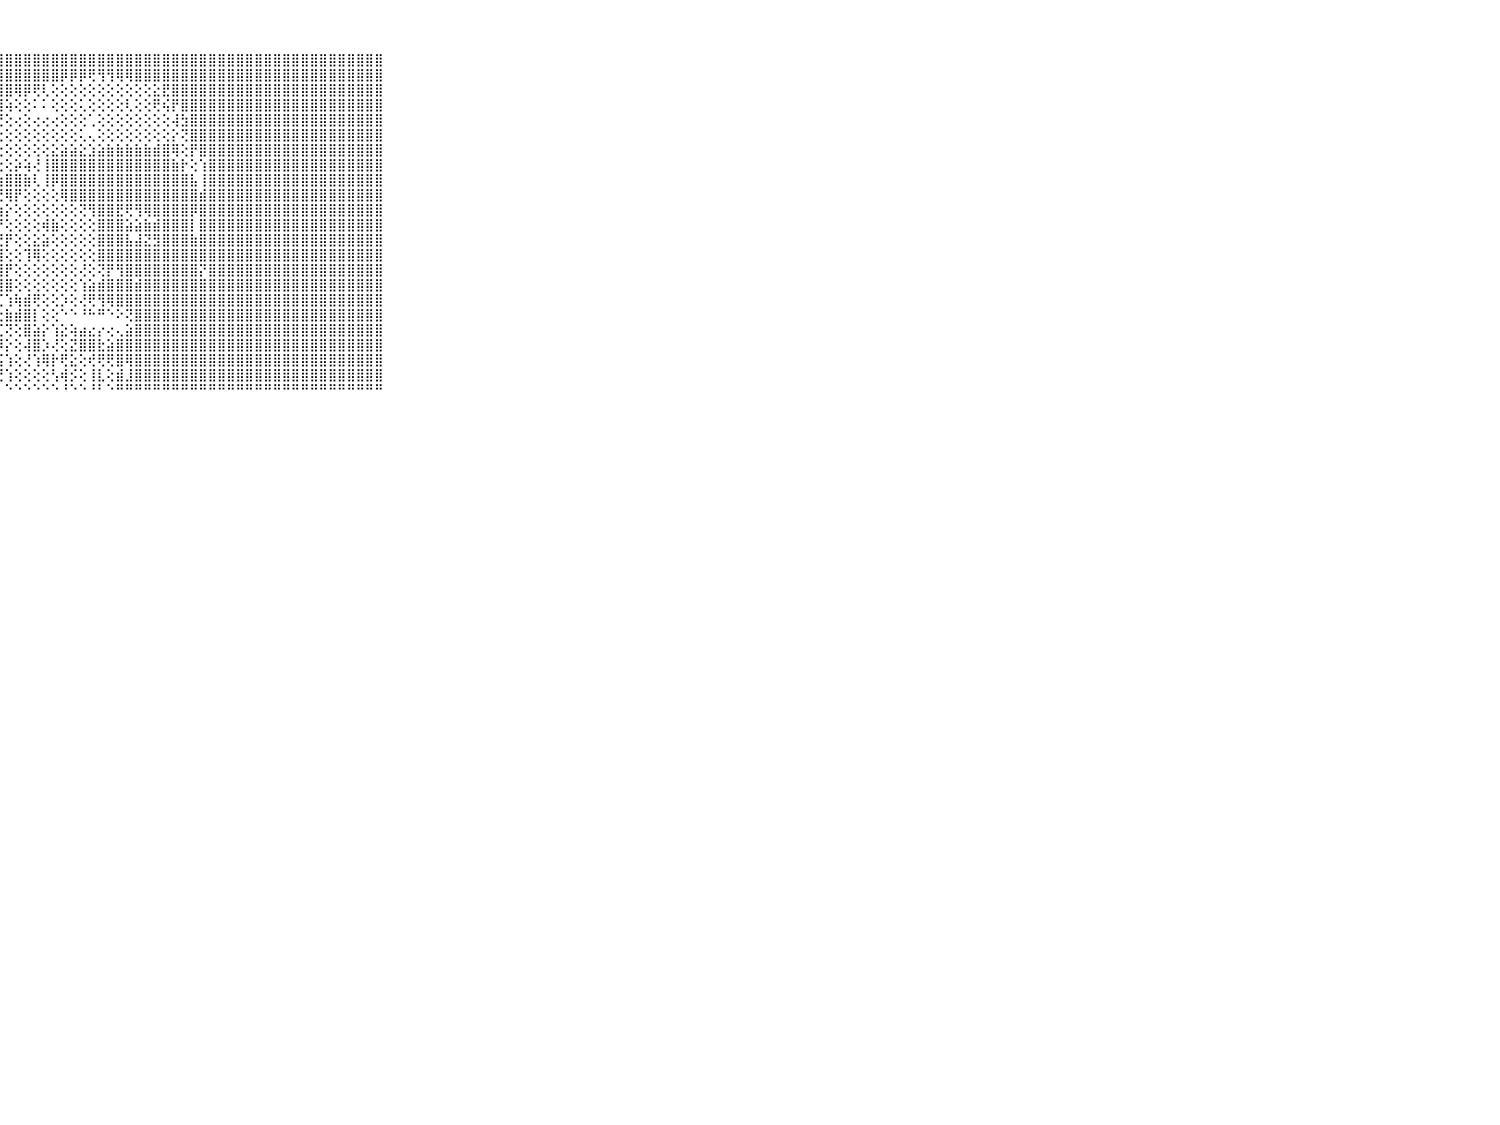

⠀⠀⠀⠀⠀⠀⠀⠀⠀⠀⠀⣿⣿⣿⣿⣿⣿⣿⣿⣿⣿⣿⣿⣿⣿⣿⣿⣿⣿⣿⣿⣿⣿⣿⣿⣿⣿⣿⣿⣿⣿⣿⣿⣿⣿⣿⣿⣿⣿⣿⣿⣿⣿⣿⣿⣿⣿⣿⣿⣿⣿⣿⣿⣿⣿⣿⣿⣿⣿⠀⠀⠀⠀⠀⠀⠀⠀⠀⠀⠀⠀
⠀⠀⠀⠀⠀⠀⠀⠀⠀⠀⠀⣿⣿⣿⣿⣿⣿⣿⣿⣿⣿⣿⣿⣿⣿⣿⣿⣿⣿⣿⣿⣿⣿⣿⡿⡿⡿⢟⢻⢻⢿⢿⣿⣿⣿⣿⣿⣿⣿⣿⣿⣿⣿⣿⣿⣿⣿⣿⣿⣿⣿⣿⣿⣿⣿⣿⣿⣿⣿⠀⠀⠀⠀⠀⠀⠀⠀⠀⠀⠀⠀
⠀⠀⠀⠀⠀⠀⠀⠀⠀⠀⠀⣿⣿⣿⣿⣿⣿⣿⣿⣿⣿⣿⣿⣿⣿⣿⣿⣿⣿⢿⡿⢟⢇⢕⢕⢕⢕⢕⢕⢕⢕⢕⢕⢕⣕⣟⣿⣿⣿⣿⣿⣿⣿⣿⣿⣿⣿⣿⣿⣿⣿⣿⣿⣿⣿⣿⣿⣿⣿⠀⠀⠀⠀⠀⠀⠀⠀⠀⠀⠀⠀
⠀⠀⠀⠀⠀⠀⠀⠀⠀⠀⠀⣿⣿⣿⣿⣿⣿⣿⣿⣿⣿⣿⣿⣿⣿⣿⣿⣿⢵⢕⢕⠅⠅⢕⢕⢕⢅⢕⢕⢕⢕⢇⢕⢕⢟⢮⡟⣿⣿⣿⣿⣿⣿⣿⣿⣿⣿⣿⣿⣿⣿⣿⣿⣿⣿⣿⣿⣿⣿⠀⠀⠀⠀⠀⠀⠀⠀⠀⠀⠀⠀
⠀⠀⠀⠀⠀⠀⠀⠀⠀⠀⠀⣿⣿⣿⣿⣿⣿⣿⣿⣿⣿⣿⣿⣿⣿⣿⡿⢝⢕⢔⢕⢔⢔⢔⢕⢕⢕⢁⢕⢕⢕⢕⢕⢕⢕⢕⢼⣳⣿⣿⣿⣿⣿⣿⣿⣿⣿⣿⣿⣿⣿⣿⣿⣿⣿⣿⣿⣿⣿⠀⠀⠀⠀⠀⠀⠀⠀⠀⠀⠀⠀
⠀⠀⠀⠀⠀⠀⠀⠀⠀⠀⠀⣿⣿⣿⣿⣿⣿⣿⣿⣿⣿⣿⣿⢿⡟⢜⢕⢕⢕⢕⢕⢕⢕⢕⢕⢕⢅⢄⢕⢕⢕⢕⢕⢕⢕⢕⡕⢝⣿⣿⣿⣿⣿⣿⣿⣿⣿⣿⣿⣿⣿⣿⣿⣿⣿⣿⣿⣿⣿⠀⠀⠀⠀⠀⠀⠀⠀⠀⠀⠀⠀
⠀⠀⠀⠀⠀⠀⠀⠀⠀⠀⠀⣿⣿⣿⣿⣿⣿⣿⣿⣿⣿⣿⣯⢿⣕⣱⢕⢕⢕⢕⢕⢕⢕⣕⣵⣵⣕⣱⣵⣷⣷⣷⣷⣷⣾⣿⢿⢕⡟⣿⣿⣿⣿⣿⣿⣿⣿⣿⣿⣿⣿⣿⣿⣿⣿⣿⣿⣿⣿⠀⠀⠀⠀⠀⠀⠀⠀⠀⠀⠀⠀
⠀⠀⠀⠀⠀⠀⠀⠀⠀⠀⠀⣿⣿⣿⣿⣿⣿⣿⣿⣿⣿⣿⣿⣵⣕⢕⢕⢕⢕⡵⢵⢜⢸⣿⣿⣿⣿⣿⣿⣿⣿⣿⣿⣿⣿⣿⣷⡗⢕⢱⣿⣿⣿⣿⣿⣿⣿⣿⣿⣿⣿⣿⣿⣿⣿⣿⣿⣿⣿⠀⠀⠀⠀⠀⠀⠀⠀⠀⠀⠀⠀
⠀⠀⠀⠀⠀⠀⠀⠀⠀⠀⠀⣿⣿⣿⣿⣿⣿⣿⣿⣿⣿⣿⣿⣿⢕⢕⢕⢱⣿⣿⣷⢇⢸⡿⣿⣿⣿⣿⣿⣿⣿⣿⣿⣿⣿⣿⣿⣿⣧⢸⣿⣿⣿⣿⣿⣿⣿⣿⣿⣿⣿⣿⣿⣿⣿⣿⣿⣿⣿⠀⠀⠀⠀⠀⠀⠀⠀⠀⠀⠀⠀
⠀⠀⠀⠀⠀⠀⠀⠀⠀⠀⠀⣿⣿⣿⣿⣿⣿⣿⣿⣿⣿⣿⣿⣯⢕⢕⢕⢜⢿⡟⢕⢕⢕⢕⢿⣿⣿⣿⣿⣿⣿⣿⣿⣿⣿⣿⣿⣿⣿⣾⣿⣿⣿⣿⣿⣿⣿⣿⣿⣿⣿⣿⣿⣿⣿⣿⣿⣿⣿⠀⠀⠀⠀⠀⠀⠀⠀⠀⠀⠀⠀
⠀⠀⠀⠀⠀⠀⠀⠀⠀⠀⠀⣿⣿⣿⣿⣿⣿⣿⣿⣿⣿⣿⣿⣟⢕⢕⢕⣱⡕⢕⢕⢕⢕⢕⢕⢕⢝⢻⣿⣿⣟⢟⢻⢿⣿⣿⣿⣿⡿⣿⣿⣿⣿⣿⣿⣿⣿⣿⣿⣿⣿⣿⣿⣿⣿⣿⣿⣿⣿⠀⠀⠀⠀⠀⠀⠀⠀⠀⠀⠀⠀
⠀⠀⠀⠀⠀⠀⠀⠀⠀⠀⠀⣿⣿⣿⣿⣿⣿⣿⣿⣿⣿⣿⣿⢇⢕⢕⢕⡟⢕⢕⢕⢕⢾⣷⢕⢕⢕⢕⣿⣿⣿⣵⣵⣷⣾⣿⣿⣿⡇⣿⣿⣿⣿⣿⣿⣿⣿⣿⣿⣿⣿⣿⣿⣿⣿⣿⣿⣿⣿⠀⠀⠀⠀⠀⠀⠀⠀⠀⠀⠀⠀
⠀⠀⠀⠀⠀⠀⠀⠀⠀⠀⠀⣿⣿⣿⣿⣿⣿⣿⣿⣿⣿⣿⣿⡇⢕⢕⢸⣟⡟⢕⢕⣕⣵⢕⢕⢕⢕⢕⣿⣿⣿⣧⣼⣝⣻⣿⣿⣿⣷⣿⣿⣿⣿⣿⣿⣿⣿⣿⣿⣿⣿⣿⣿⣿⣿⣿⣿⣿⣿⠀⠀⠀⠀⠀⠀⠀⠀⠀⠀⠀⠀
⠀⠀⠀⠀⠀⠀⠀⠀⠀⠀⠀⣿⣿⣿⣿⣿⣿⣿⣿⣿⣿⣿⣿⢷⢕⢕⣼⣿⢕⢕⢹⢿⢕⢕⢕⢕⢕⢕⣿⣿⣿⣿⣿⣿⣿⣿⣿⣿⣿⣿⣿⣿⣿⣿⣿⣿⣿⣿⣿⣿⣿⣿⣿⣿⣿⣿⣿⣿⣿⠀⠀⠀⠀⠀⠀⠀⠀⠀⠀⠀⠀
⠀⠀⠀⠀⠀⠀⠀⠀⠀⠀⠀⣿⣿⣿⣿⣿⣿⣿⣿⣿⣿⣿⡇⣷⢕⢕⣿⣿⡟⢕⢕⢕⢕⢕⢕⢕⢜⢕⢝⡟⢻⣿⣿⣿⣿⣿⣿⣿⣿⡝⣿⣿⣿⣿⣿⣿⣿⣿⣿⣿⣿⣿⣿⣿⣿⣿⣿⣿⣿⠀⠀⠀⠀⠀⠀⠀⠀⠀⠀⠀⠀
⠀⠀⠀⠀⠀⠀⠀⠀⠀⠀⠀⣿⣿⣿⣿⣿⣿⣿⣿⣿⣿⣿⣿⢿⡇⡞⢿⣿⣿⢕⢕⢕⢕⢕⢕⢕⢱⣵⣾⣿⣿⣿⣾⣿⣿⣿⣿⣿⣿⣿⣿⣿⣿⣿⣿⣿⣿⣿⣿⣿⣿⣿⣿⣿⣿⣿⣿⣿⣿⠀⠀⠀⠀⠀⠀⠀⠀⠀⠀⠀⠀
⠀⠀⠀⠀⠀⠀⠀⠀⠀⠀⠀⣿⣿⣿⣿⣿⣿⣿⣿⣿⣿⣿⣿⣿⣷⡷⢜⣎⢱⢷⣾⢟⢕⢕⡱⢕⢜⢟⢻⢿⣿⣿⣿⣿⣿⣿⣿⣿⣿⣿⣿⣿⣿⣿⣿⣿⣿⣿⣿⣿⣿⣿⣿⣿⣿⣿⣿⣿⣿⠀⠀⠀⠀⠀⠀⠀⠀⠀⠀⠀⠀
⠀⠀⠀⠀⠀⠀⠀⠀⠀⠀⠀⣿⣿⣿⣿⣿⣿⣿⣿⣿⣿⣿⣿⣿⣿⣽⣕⣗⣷⣾⣿⡇⢕⢕⠑⠑⠘⠓⠛⠑⠕⢝⣿⣿⣿⣿⣿⣿⣿⣿⣿⣿⣿⣿⣿⣿⣿⣿⣿⣿⣿⣿⣿⣿⣿⣿⣿⣿⣿⠀⠀⠀⠀⠀⠀⠀⠀⠀⠀⠀⠀
⠀⠀⠀⠀⠀⠀⠀⠀⠀⠀⠀⣿⣿⣿⣿⣿⣿⣿⣿⣿⣿⣿⣿⣿⣿⣿⣿⣏⢝⢕⣿⣵⡕⢱⣕⢵⣴⣔⡔⢔⢄⣵⣿⣿⣿⣿⣿⣿⣿⣿⣿⣿⣿⣿⣿⣿⣿⣿⣿⣿⣿⣿⣿⣿⣿⣿⣿⣿⣿⠀⠀⠀⠀⠀⠀⠀⠀⠀⠀⠀⠀
⠀⠀⠀⠀⠀⠀⠀⠀⠀⠀⠀⣿⣿⣿⣿⣿⣿⣿⣿⣿⣿⣿⣿⣿⣿⣿⣿⡿⡕⢕⢼⣿⡱⢜⢕⣝⣿⣿⣗⣵⣿⣿⣿⣿⣿⣿⣿⣿⣿⣿⣿⣿⣿⣿⣿⣿⣿⣿⣿⣿⣿⣿⣿⣿⣿⣿⣿⣿⣿⠀⠀⠀⠀⠀⠀⠀⠀⠀⠀⠀⠀
⠀⠀⠀⠀⠀⠀⠀⠀⠀⠀⠀⣿⣿⣿⣿⣿⣿⣿⣿⣿⣿⣿⣿⣿⣿⣿⣿⣯⢱⢕⢜⢱⢿⡗⢟⣕⢕⢞⢟⢟⣿⢿⣿⣿⣿⣿⣿⣿⣿⣿⣿⣿⣿⣿⣿⣿⣿⣿⣿⣿⣿⣿⣿⣿⣿⣿⣿⣿⣿⠀⠀⠀⠀⠀⠀⠀⠀⠀⠀⠀⠀
⠀⠀⠀⠀⠀⠀⠀⠀⠀⠀⠀⣿⣿⣿⣿⣿⣿⣿⣿⣿⣿⣿⣿⣿⡿⣱⣿⢟⢱⢕⢕⢕⢕⢣⢾⡪⢕⢸⣇⢕⣾⣸⣿⣿⣿⣿⣿⣿⣿⣿⣿⣿⣿⣿⣿⣿⣿⣿⣿⣿⣿⣿⣿⣿⣿⣿⣿⣿⣿⠀⠀⠀⠀⠀⠀⠀⠀⠀⠀⠀⠀
⠀⠀⠀⠀⠀⠀⠀⠀⠀⠀⠀⠛⠛⠛⠛⠛⠛⠛⠛⠛⠛⠛⠛⠛⠑⠛⠘⠃⠑⠑⠑⠑⠑⠑⠘⠑⠑⠘⠃⠑⠛⠛⠛⠛⠛⠛⠛⠛⠛⠛⠛⠛⠛⠛⠛⠛⠛⠛⠛⠛⠛⠛⠛⠛⠛⠛⠛⠛⠛⠀⠀⠀⠀⠀⠀⠀⠀⠀⠀⠀⠀